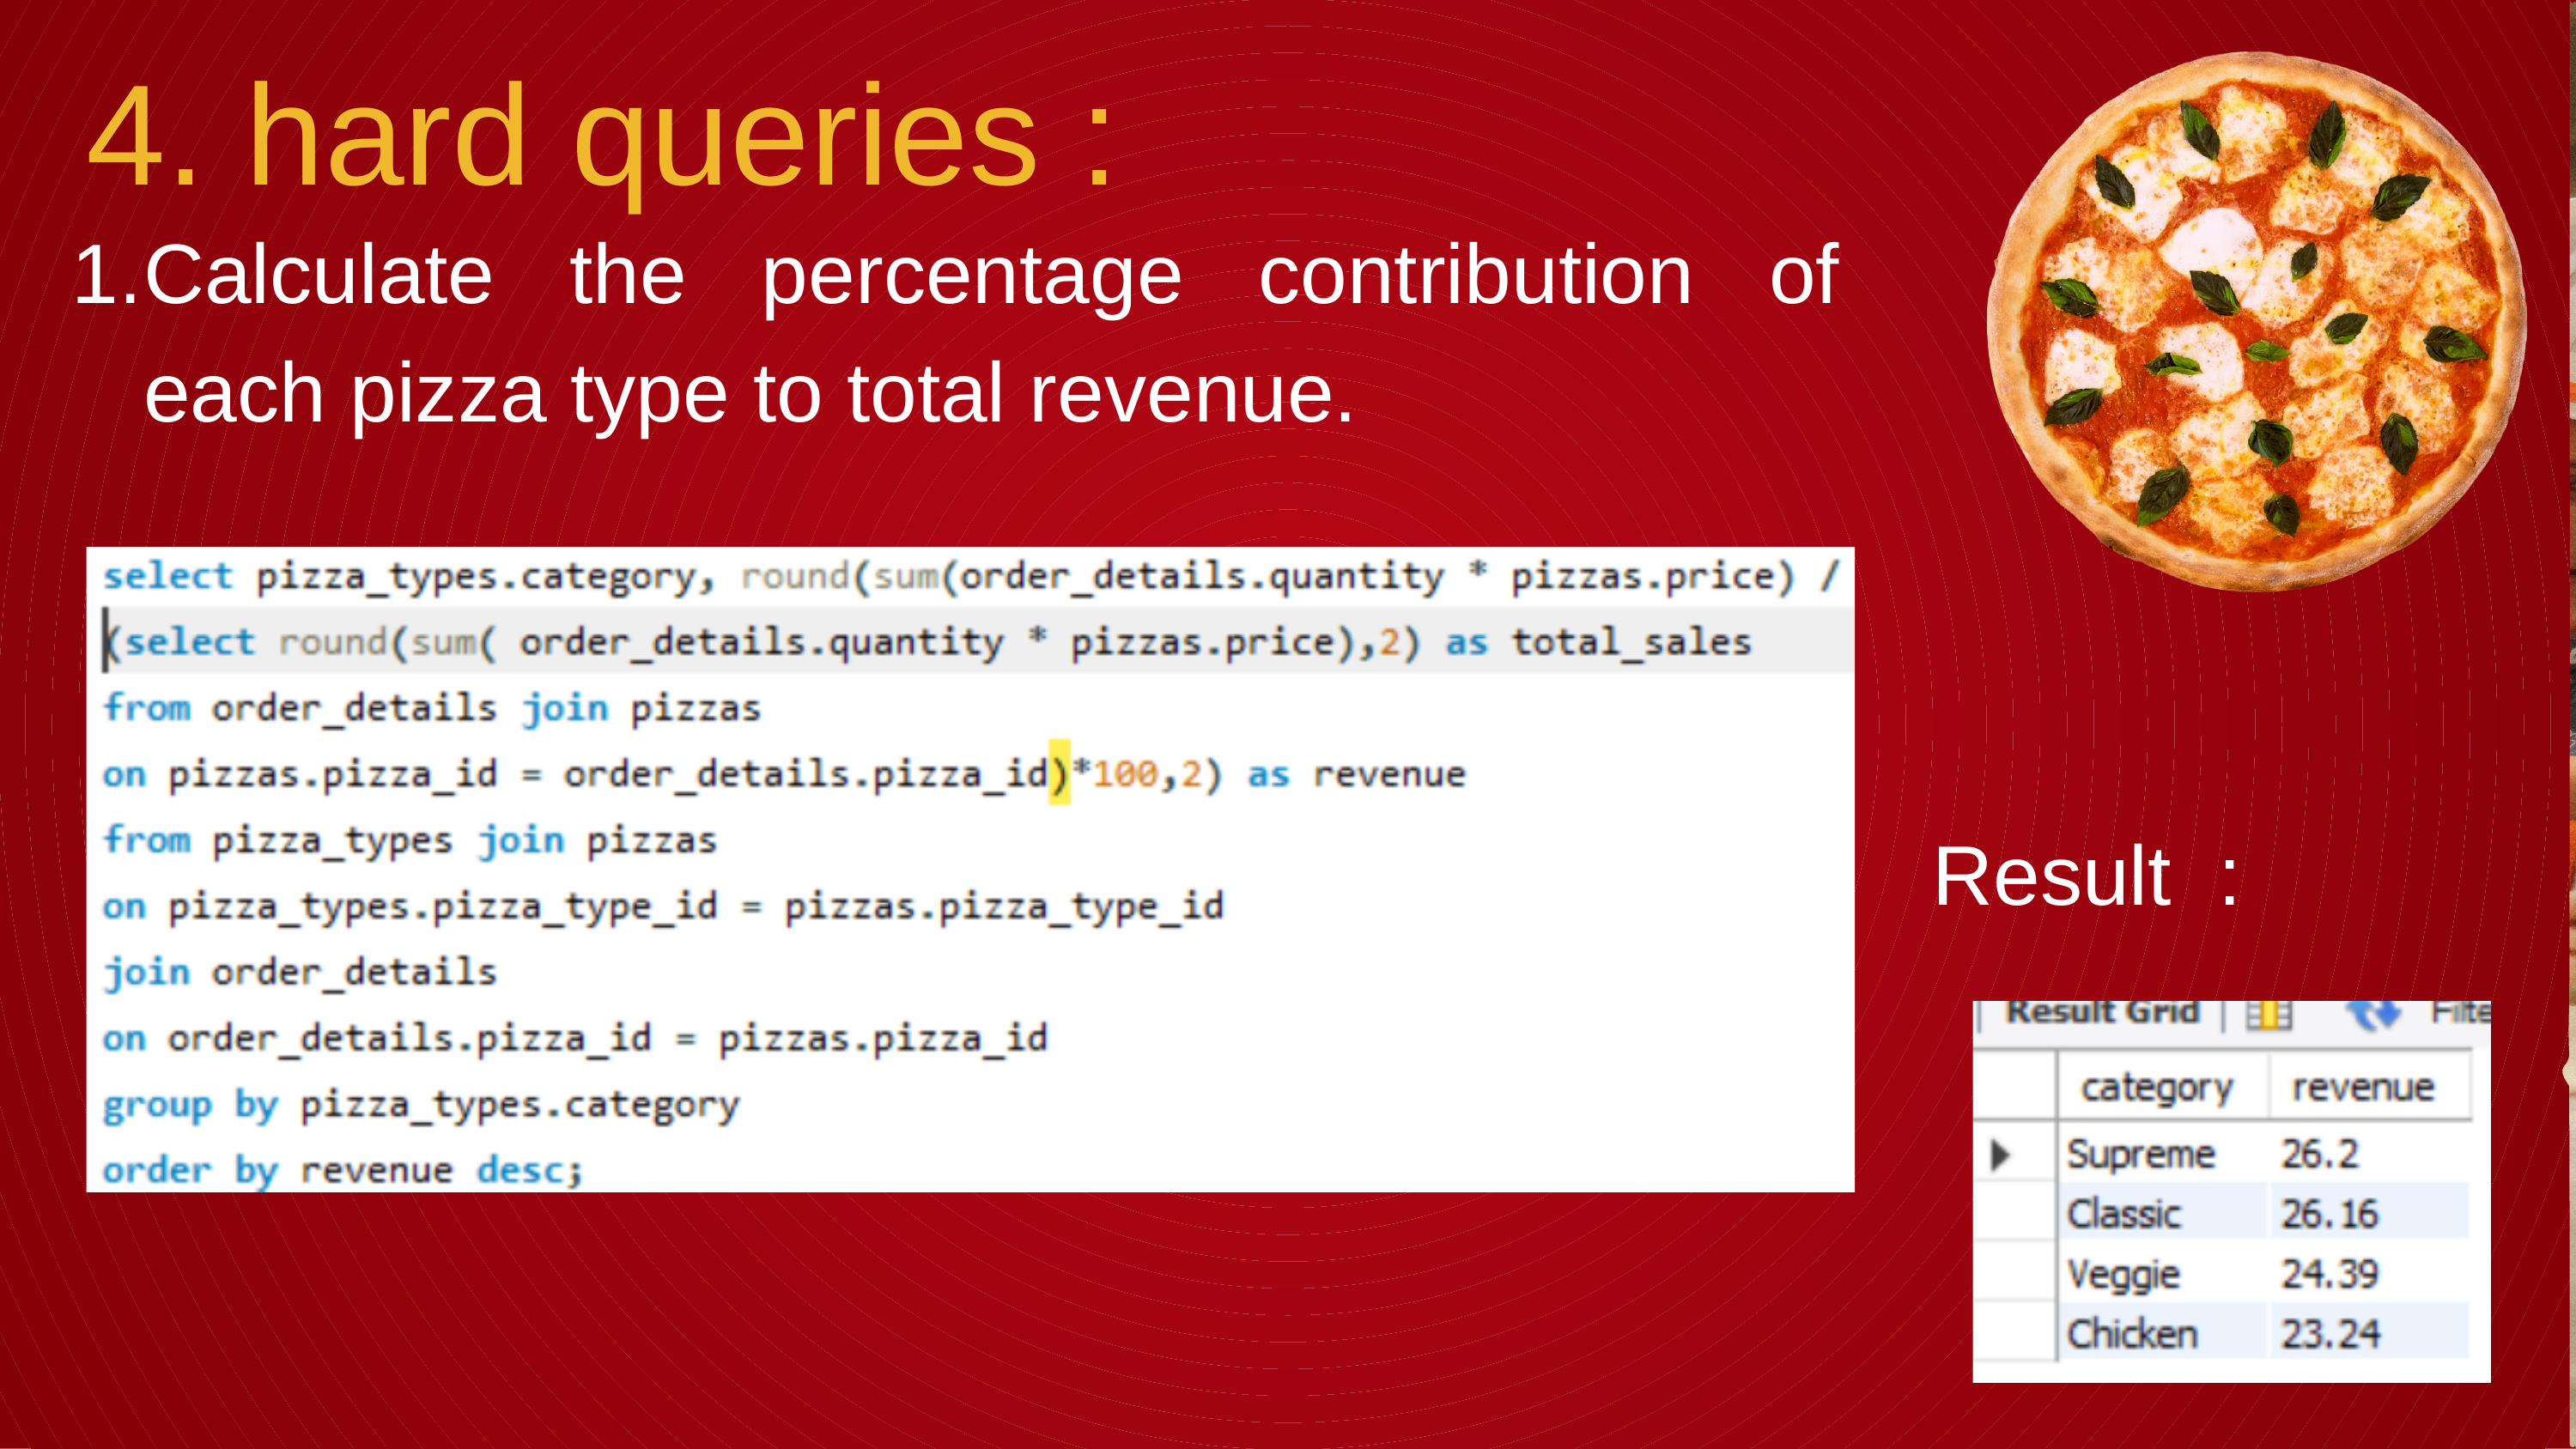

4. hard queries :
Calculate the percentage contribution of each pizza type to total revenue.

Result  :